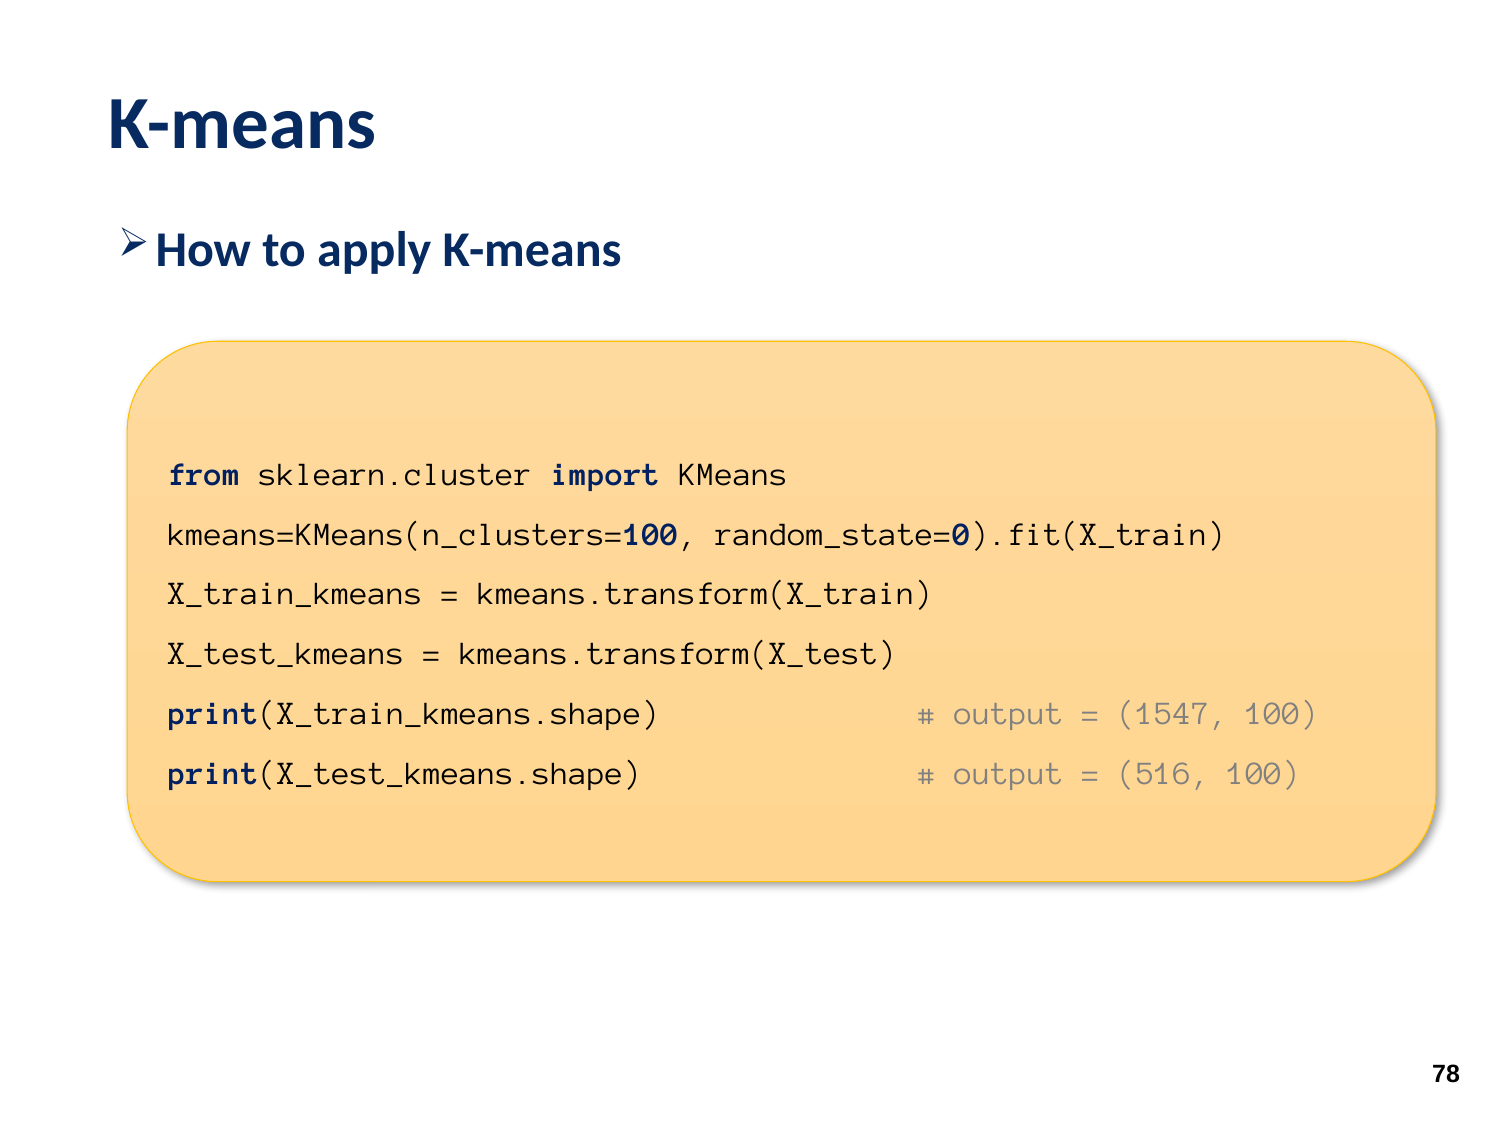

# K-means
How to apply K-means
from sklearn.cluster import KMeans
kmeans=KMeans(n_clusters=100, random_state=0).fit(X_train)
X_train_kmeans = kmeans.transform(X_train)
X_test_kmeans = kmeans.transform(X_test)
print(X_train_kmeans.shape)	 	# output = (1547, 100)
print(X_test_kmeans.shape) 	 	# output = (516, 100)
78